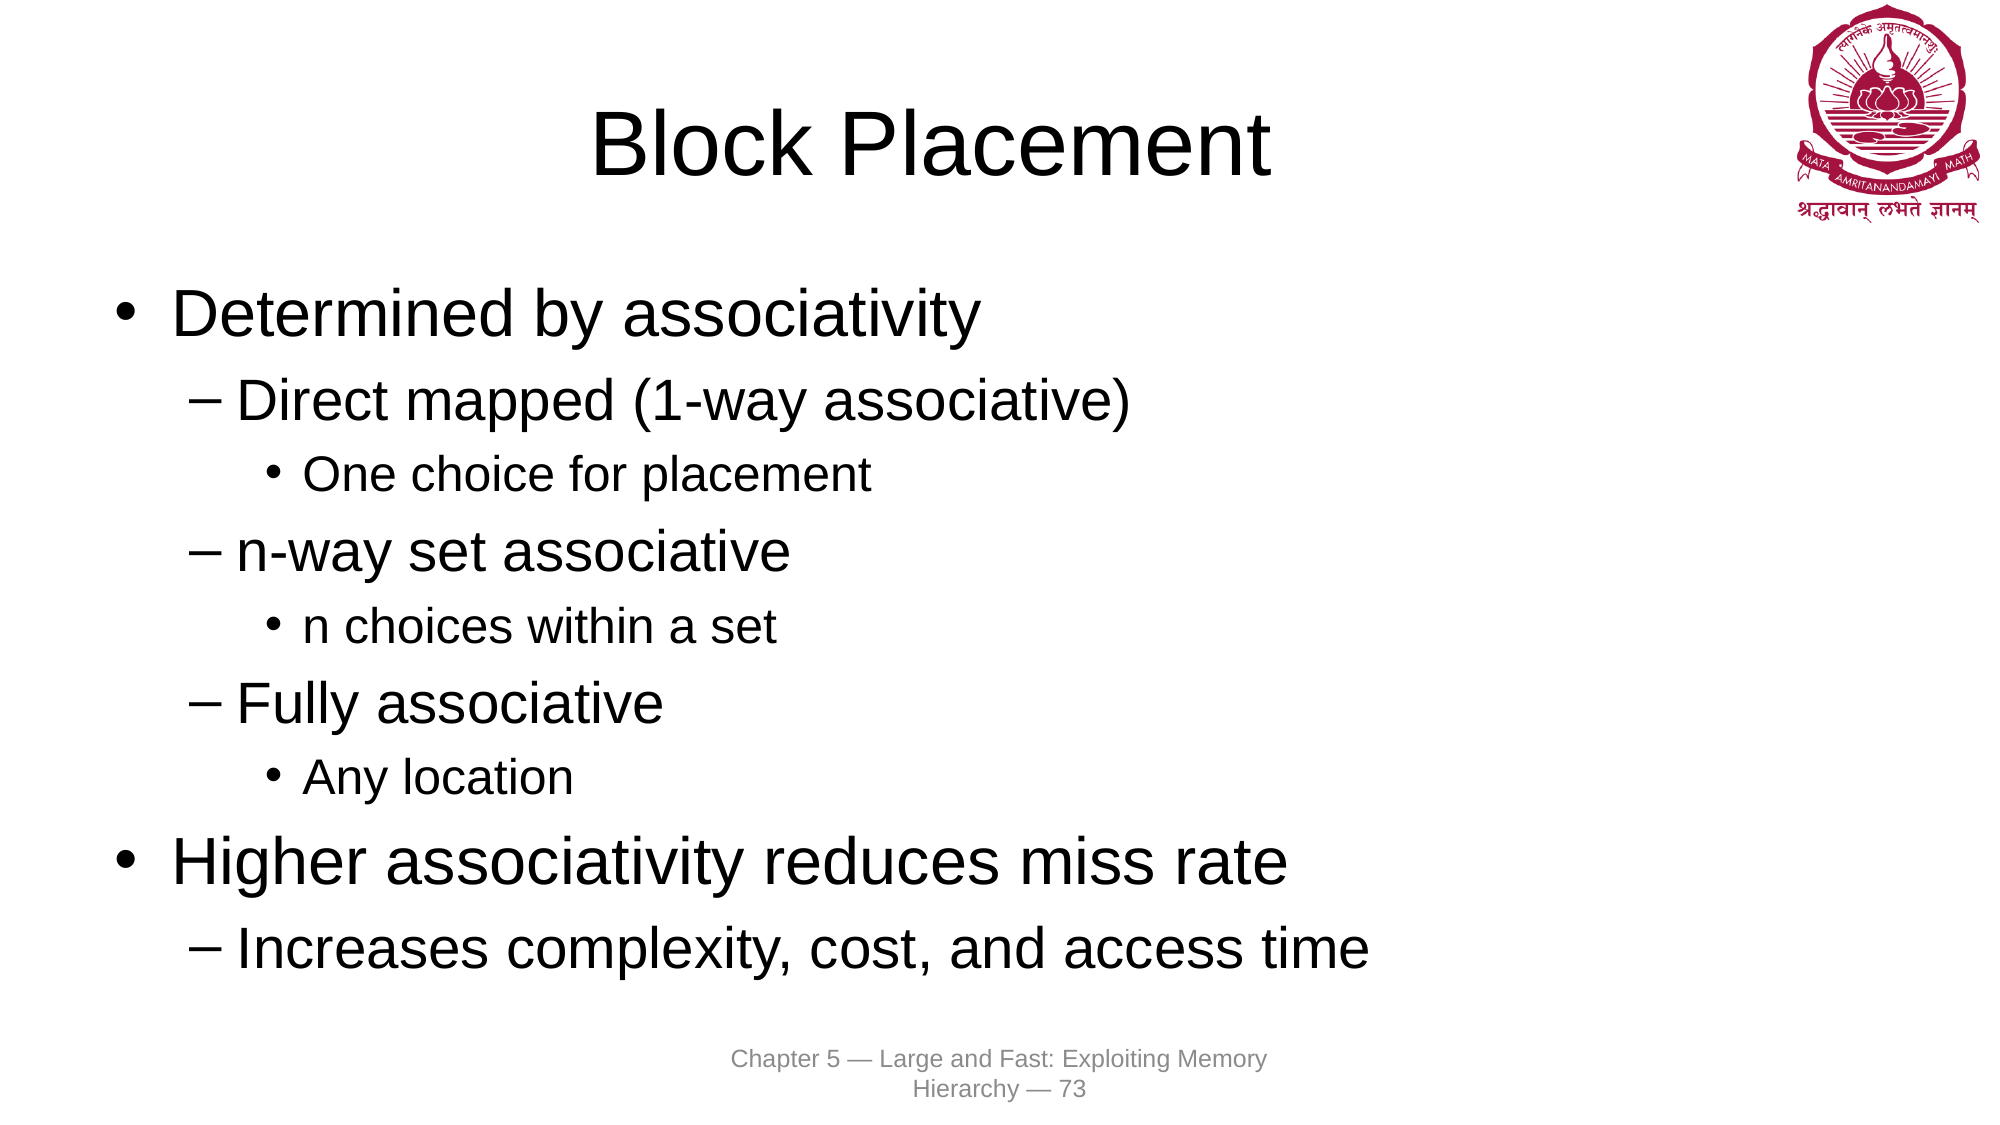

# Block Placement
Determined by associativity
Direct mapped (1-way associative)
One choice for placement
n-way set associative
n choices within a set
Fully associative
Any location
Higher associativity reduces miss rate
Increases complexity, cost, and access time
Chapter 5 — Large and Fast: Exploiting Memory Hierarchy — 73